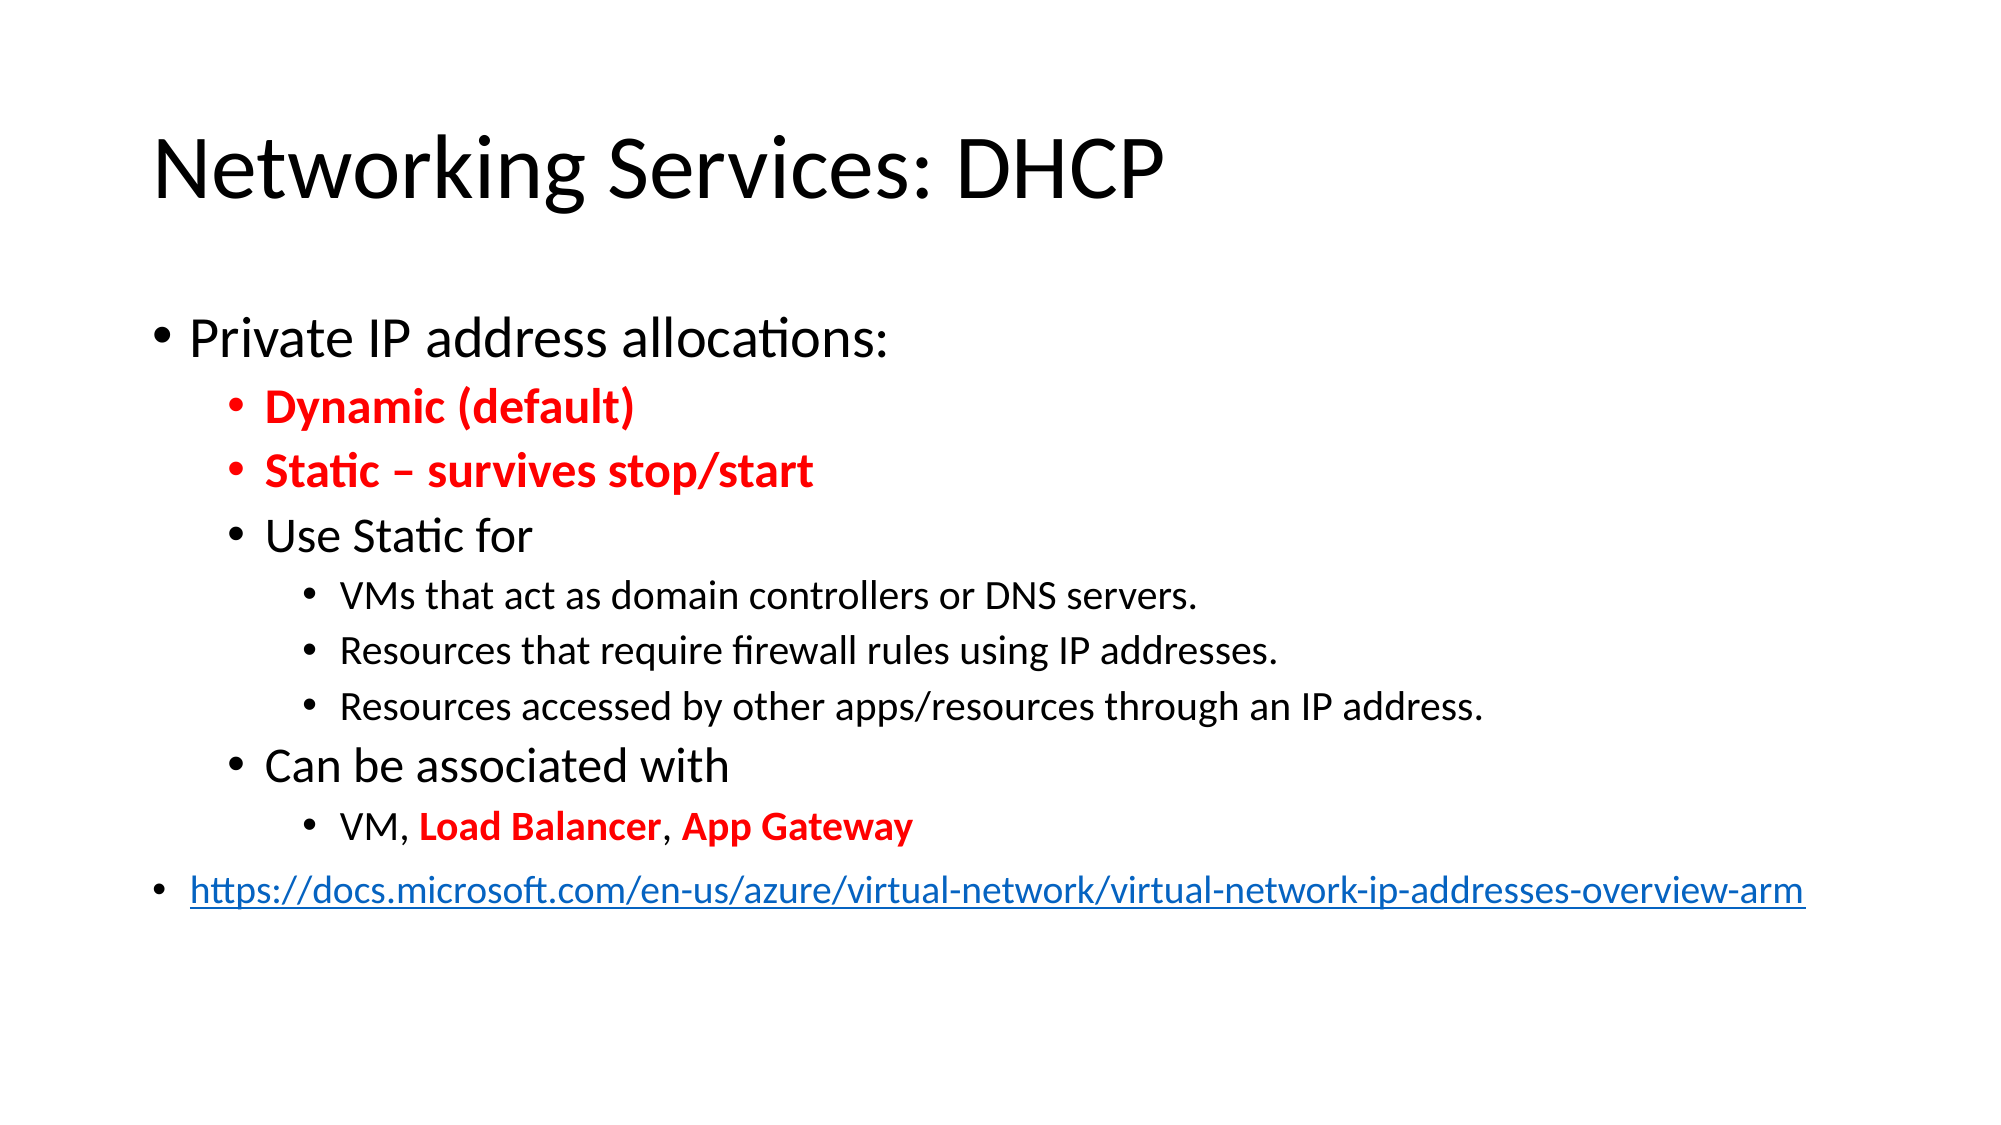

# Networking Services: DHCP
Private IP address allocations:
Dynamic (default)
Static – survives stop/start
Use Static for
VMs that act as domain controllers or DNS servers.
Resources that require firewall rules using IP addresses.
Resources accessed by other apps/resources through an IP address.
Can be associated with
VM, Load Balancer, App Gateway
https://docs.microsoft.com/en-us/azure/virtual-network/virtual-network-ip-addresses-overview-arm